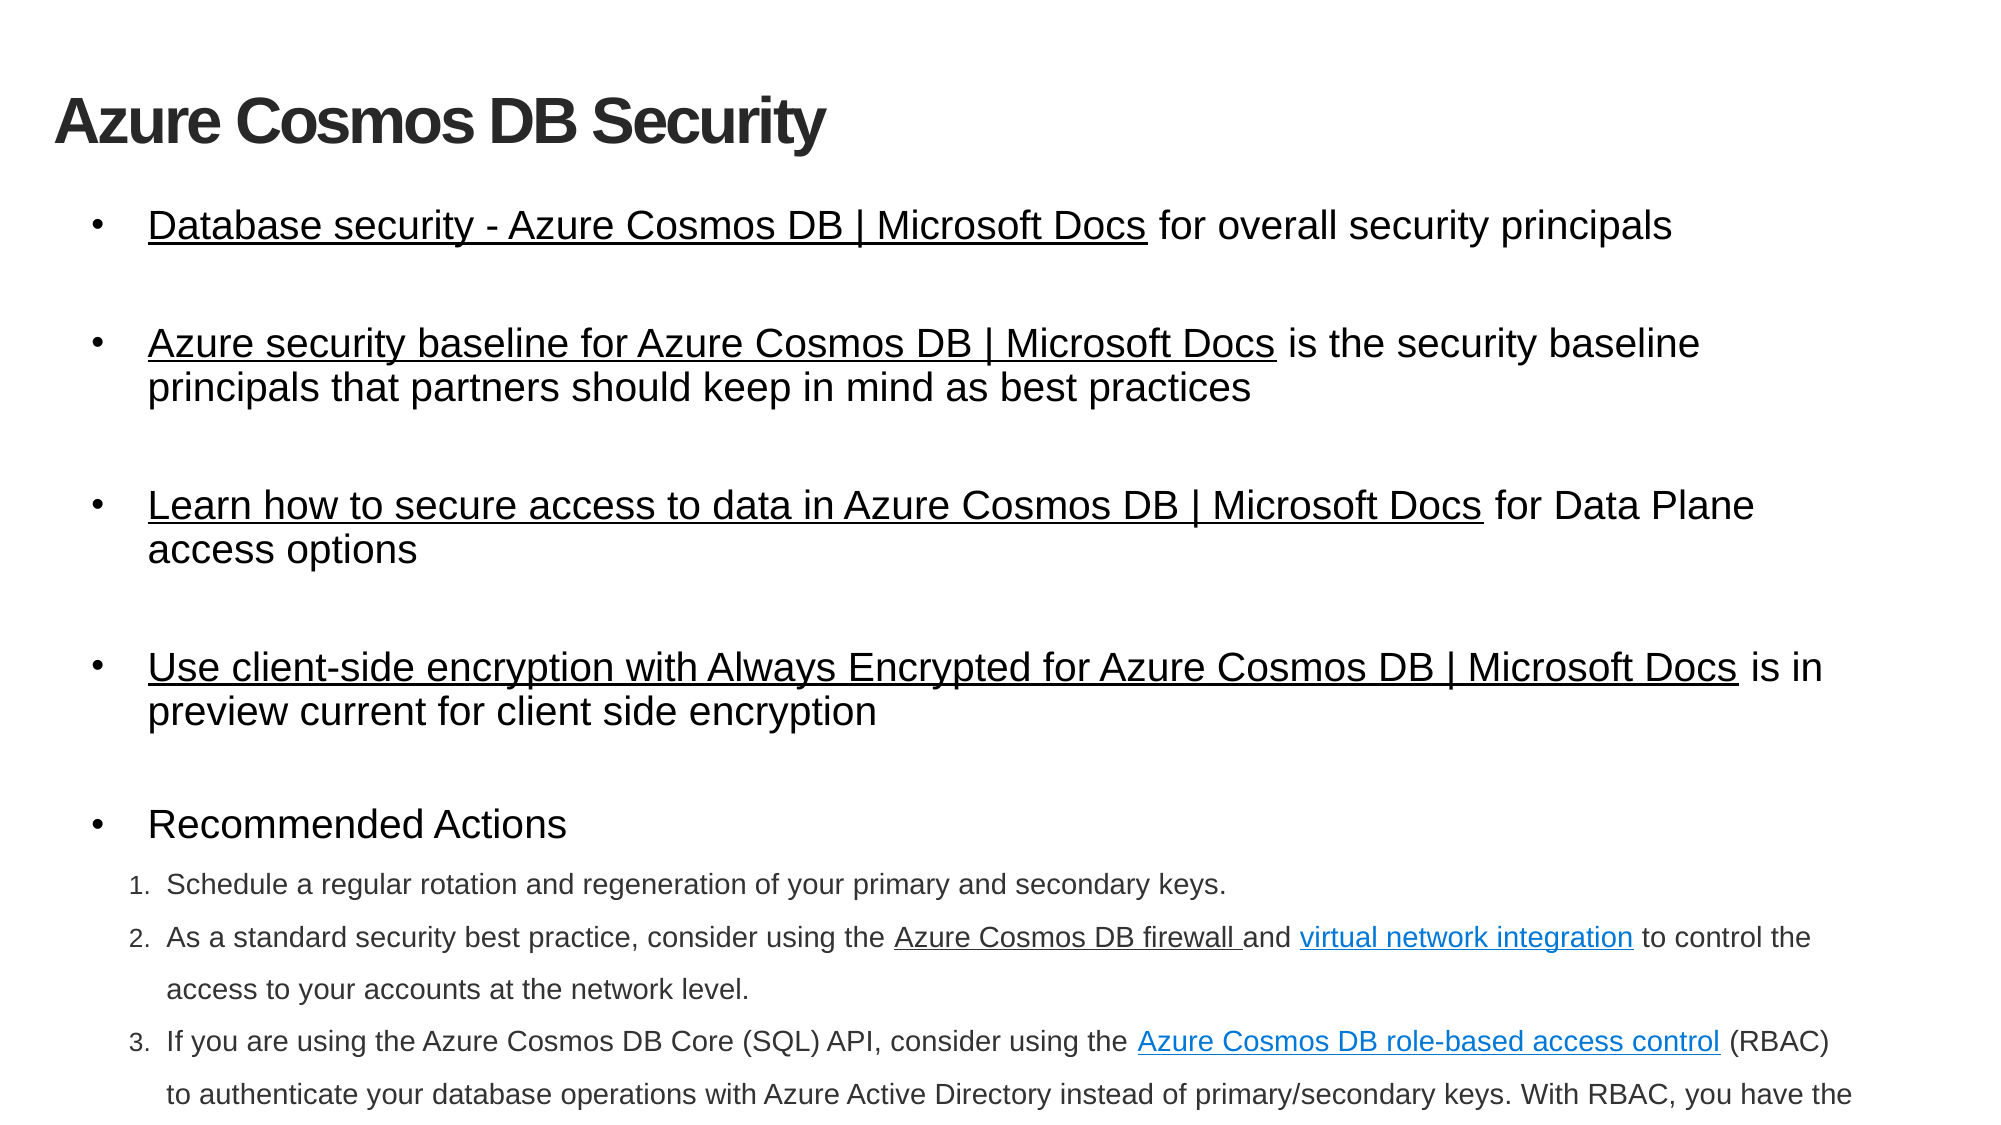

# Azure Cosmos DB Security
Database security - Azure Cosmos DB | Microsoft Docs for overall security principals

Azure security baseline for Azure Cosmos DB | Microsoft Docs is the security baseline principals that partners should keep in mind as best practices

Learn how to secure access to data in Azure Cosmos DB | Microsoft Docs for Data Plane access options

Use client-side encryption with Always Encrypted for Azure Cosmos DB | Microsoft Docs is in preview current for client side encryption

Recommended Actions
Schedule a regular rotation and regeneration of your primary and secondary keys.
As a standard security best practice, consider using the Azure Cosmos DB firewall and virtual network integration to control the access to your accounts at the network level.
If you are using the Azure Cosmos DB Core (SQL) API, consider using the Azure Cosmos DB role-based access control (RBAC) to authenticate your database operations with Azure Active Directory instead of primary/secondary keys. With RBAC, you have the option to completely disable your account's primary/secondary keys.
For a complete overview of the security controls available on Azure Cosmos DB check the security baseline link above